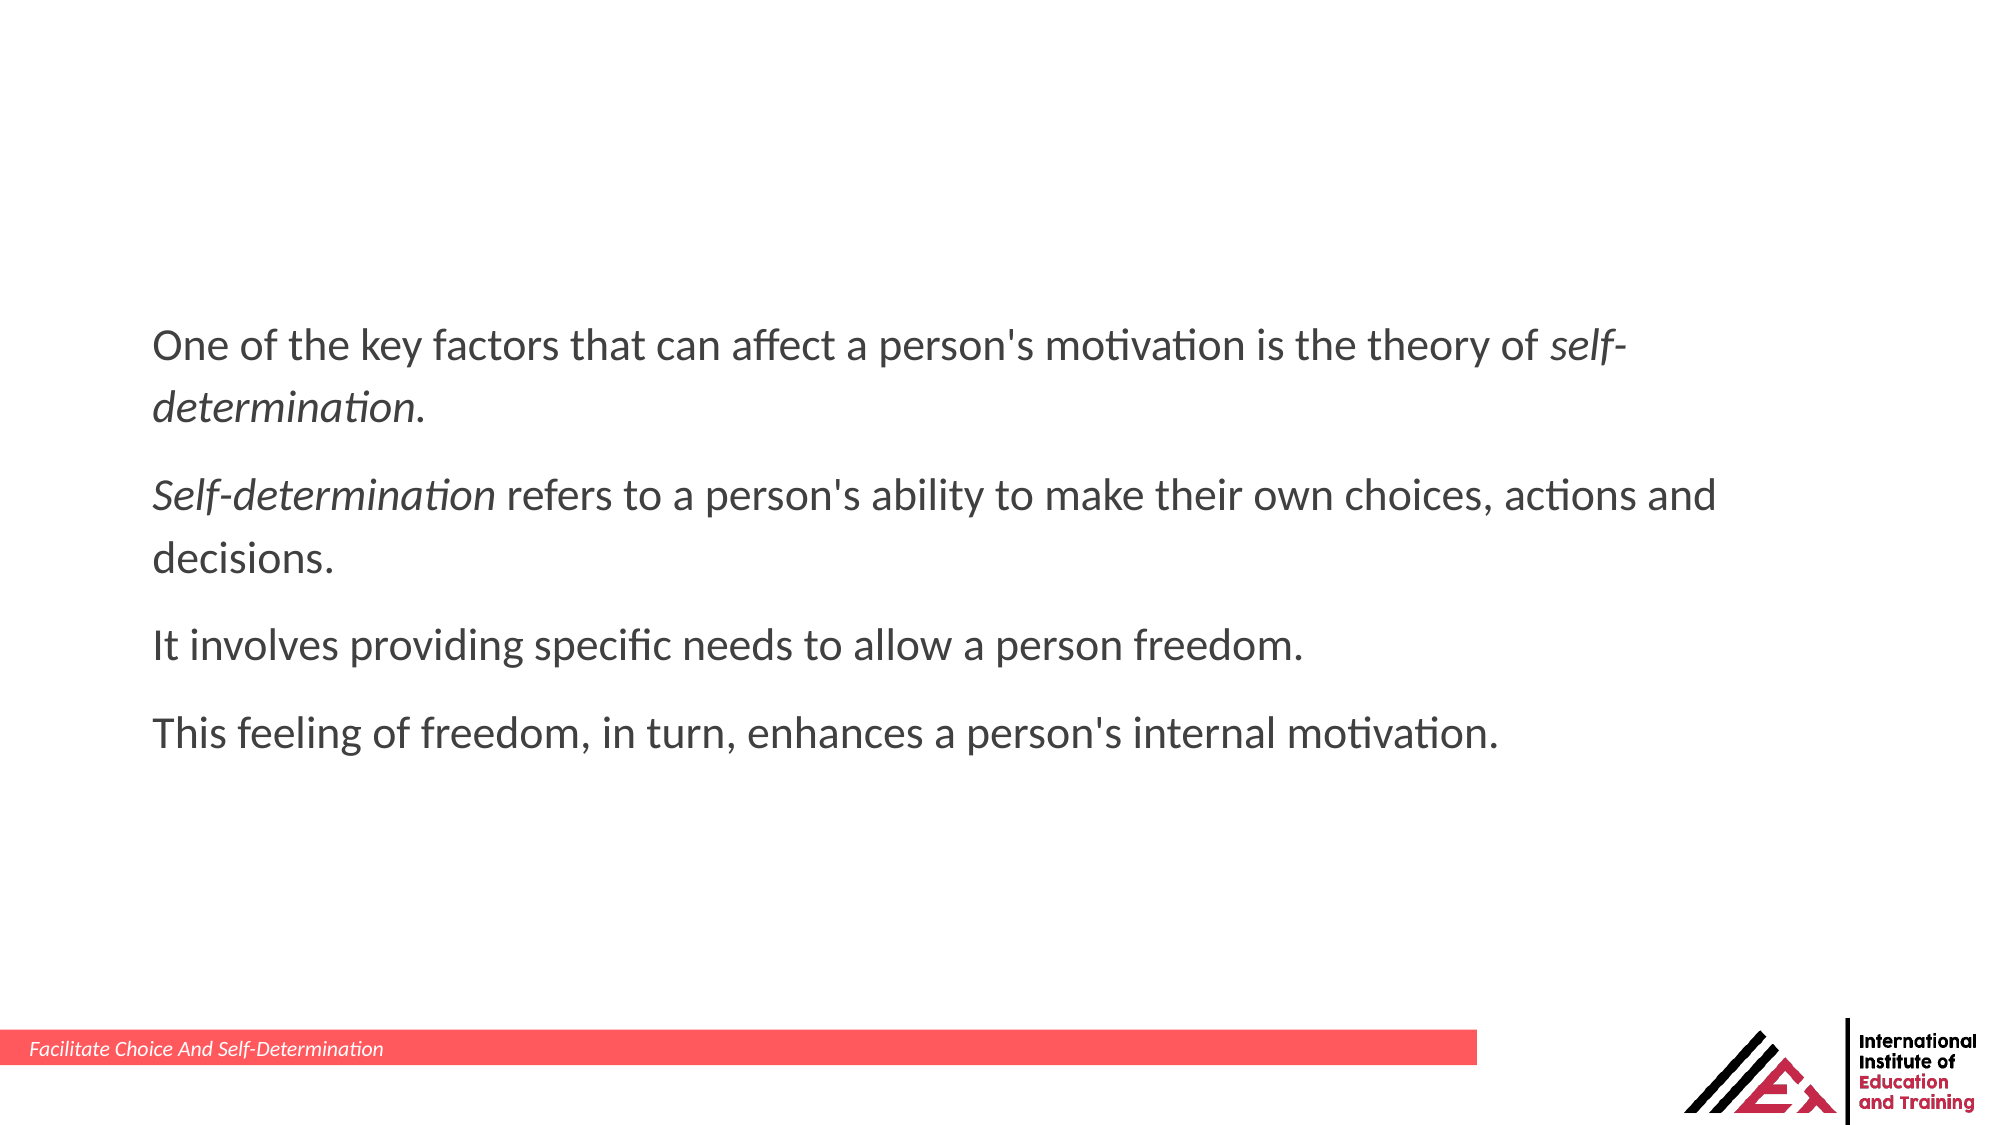

One of the key factors that can affect a person's motivation is the theory of self-determination.
Self-determination refers to a person's ability to make their own choices, actions and decisions.
It involves providing specific needs to allow a person freedom.
This feeling of freedom, in turn, enhances a person's internal motivation.
Facilitate Choice And Self-Determination